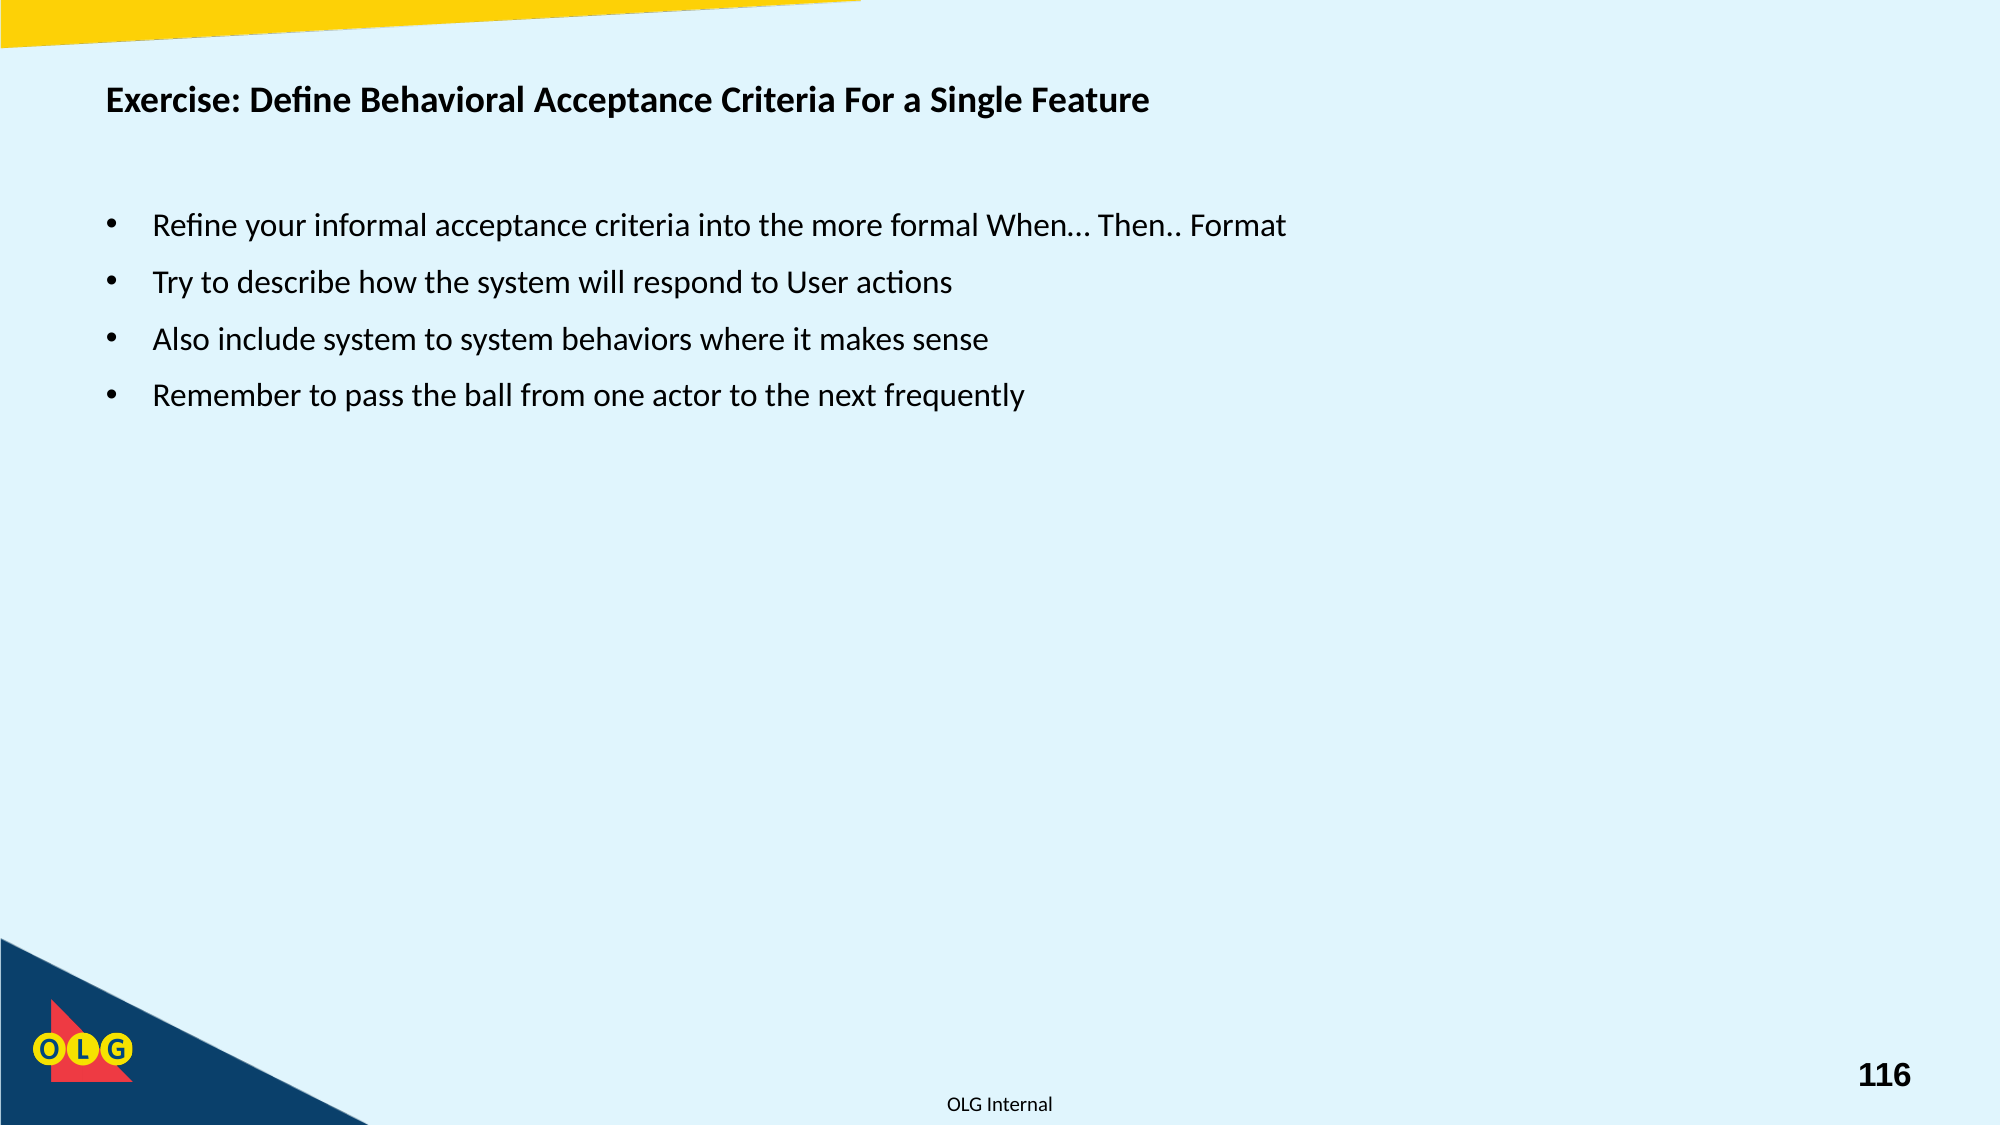

# Exercise: Define Behavioral Acceptance Criteria For a Single Feature

Refine your informal acceptance criteria into the more formal When… Then.. Format
Try to describe how the system will respond to User actions
Also include system to system behaviors where it makes sense
Remember to pass the ball from one actor to the next frequently

116